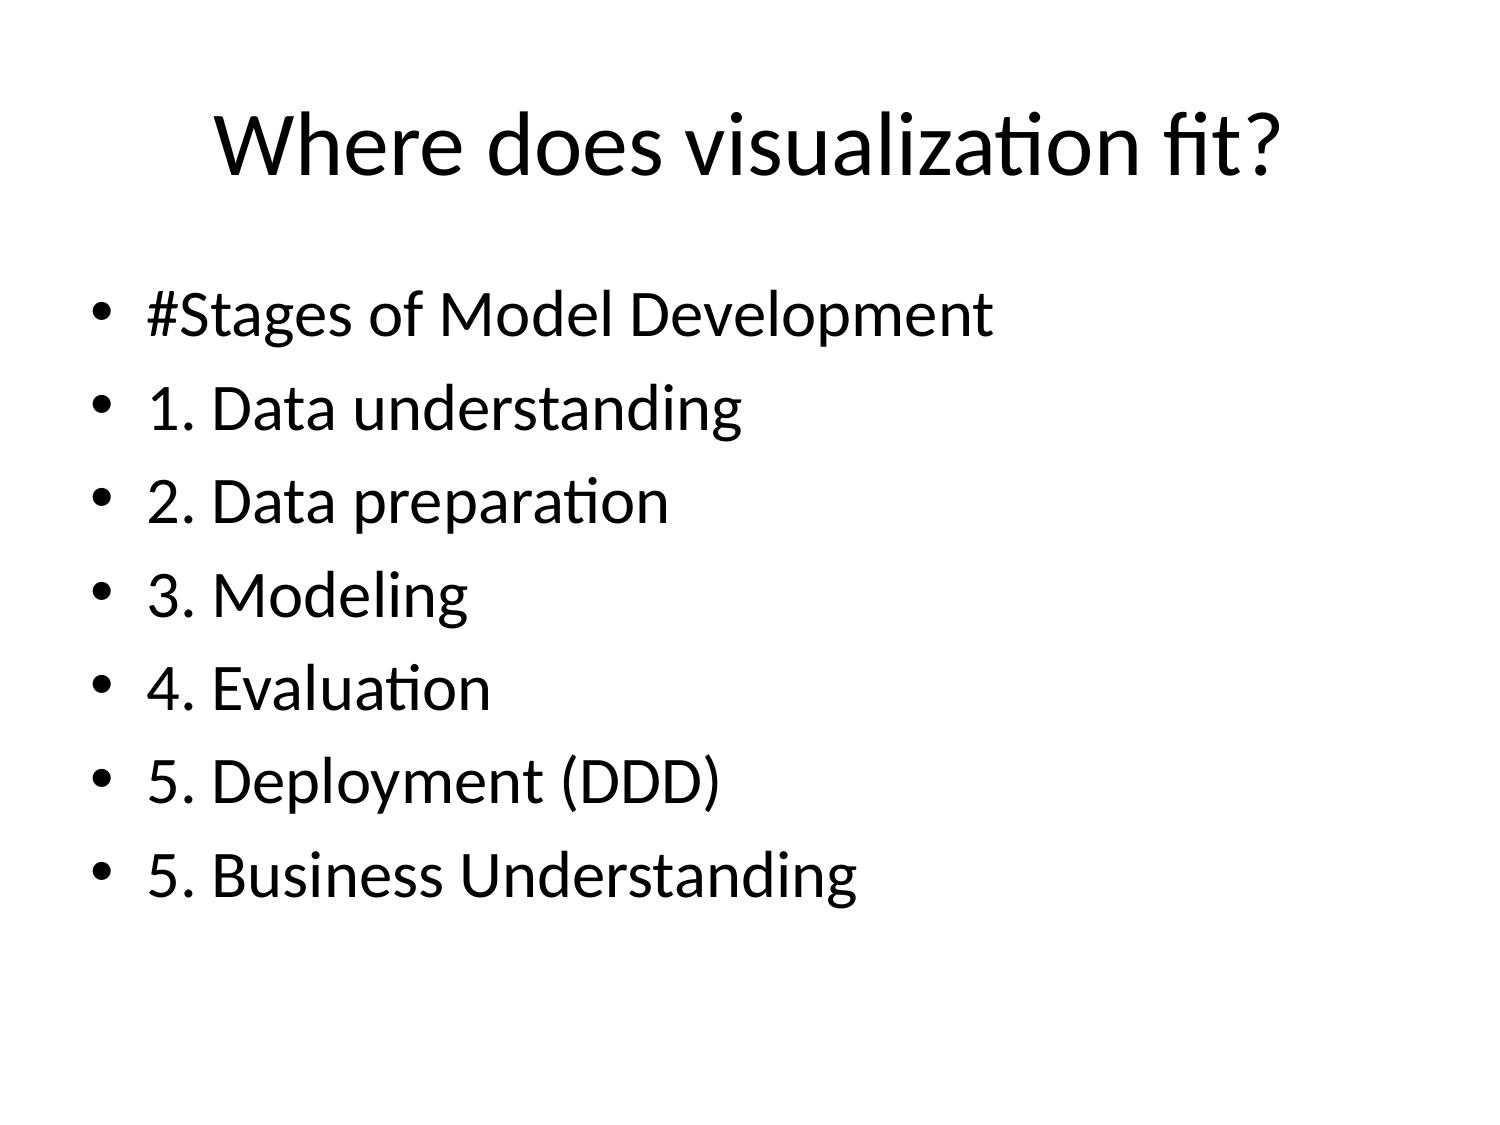

# Where does visualization fit?
#Stages of Model Development
1. Data understanding
2. Data preparation
3. Modeling
4. Evaluation
5. Deployment (DDD)
5. Business Understanding